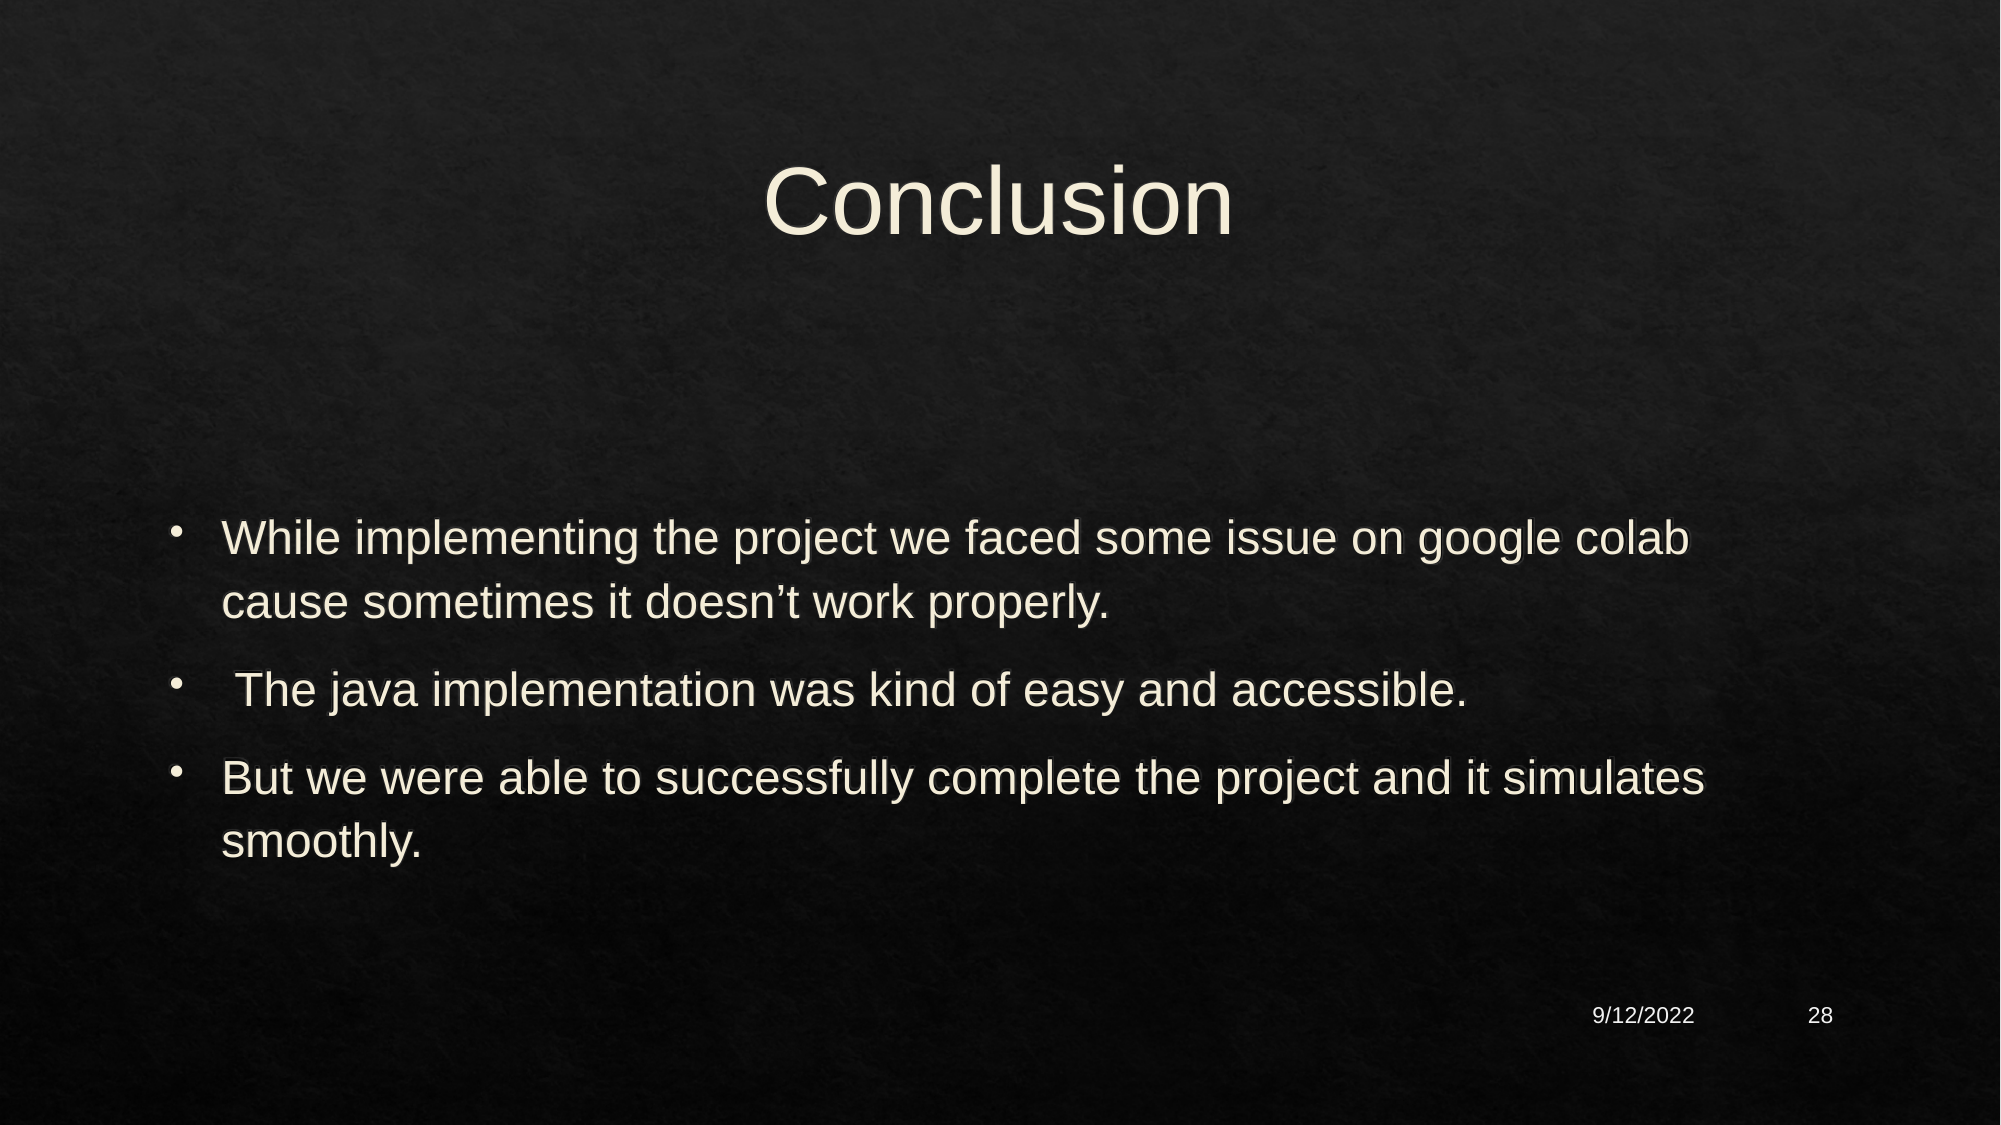

# Conclusion
While implementing the project we faced some issue on google colab cause sometimes it doesn’t work properly.
 The java implementation was kind of easy and accessible.
But we were able to successfully complete the project and it simulates smoothly.
9/12/2022
28